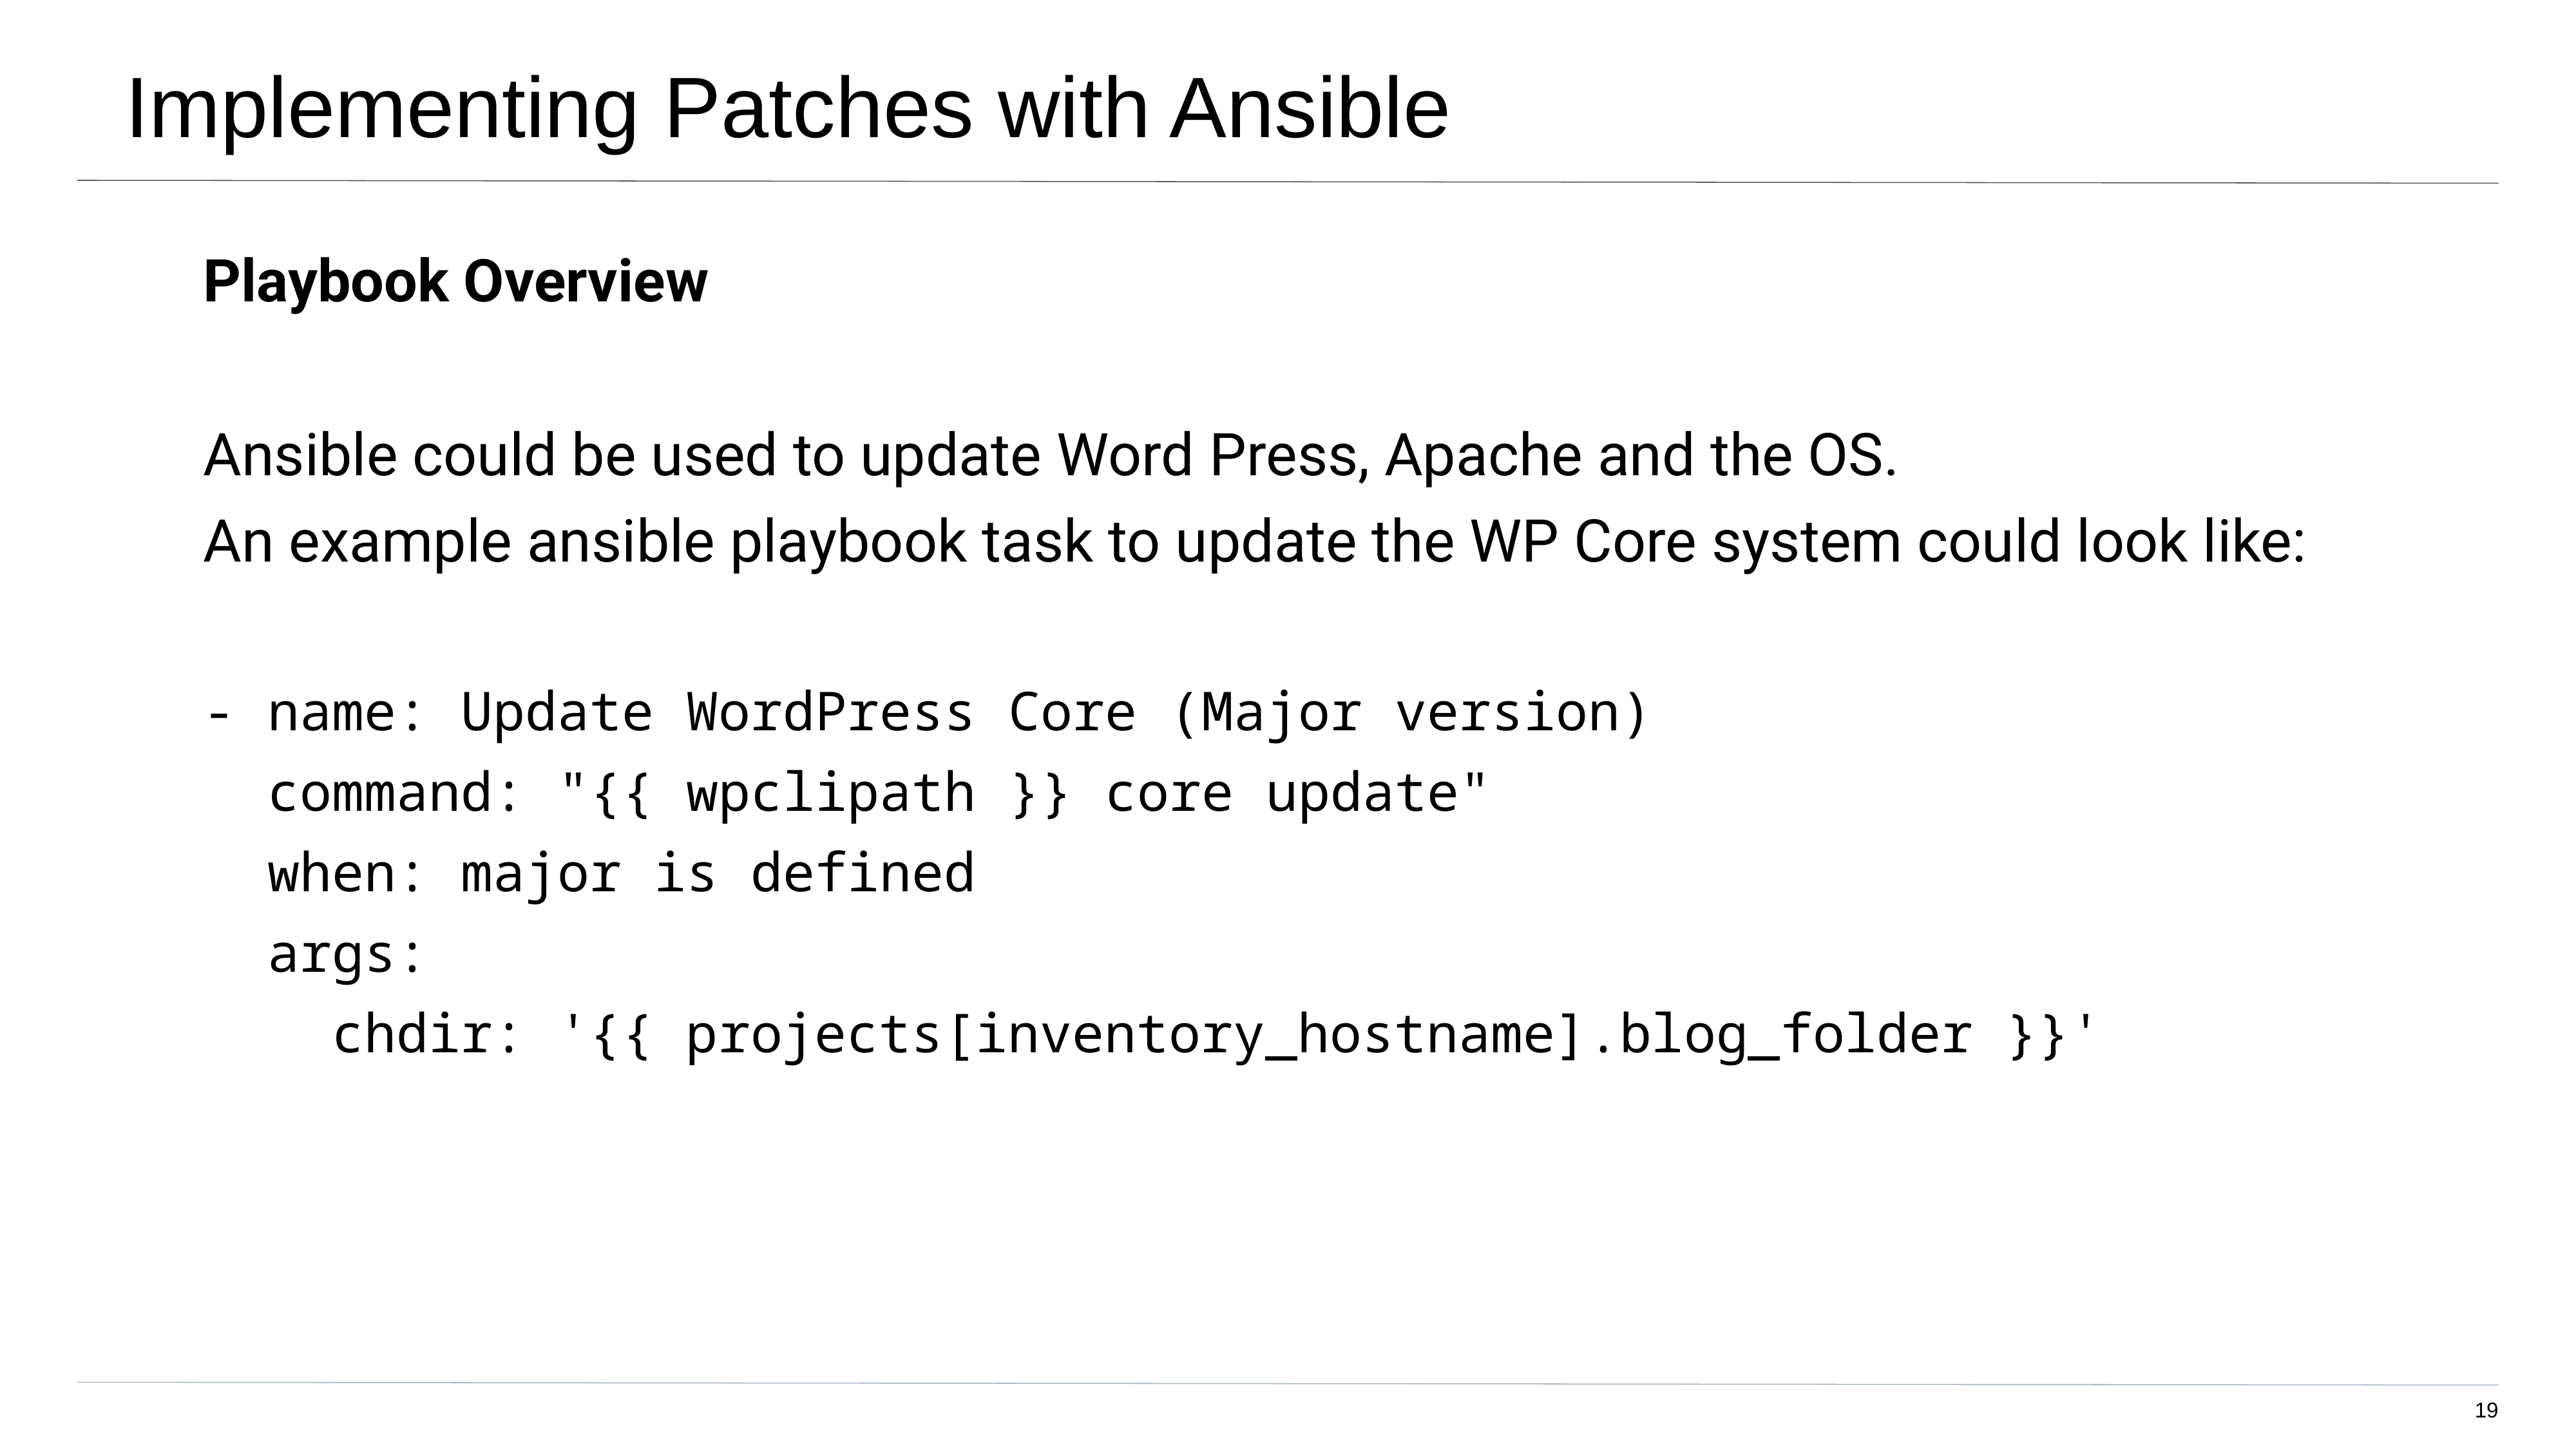

# Implementing Patches with Ansible
Playbook Overview

Ansible could be used to update Word Press, Apache and the OS.
An example ansible playbook task to update the WP Core system could look like:

- name: Update WordPress Core (Major version)
  command: "{{ wpclipath }} core update"
  when: major is defined
  args:
    chdir: '{{ projects[inventory_hostname].blog_folder }}'
19